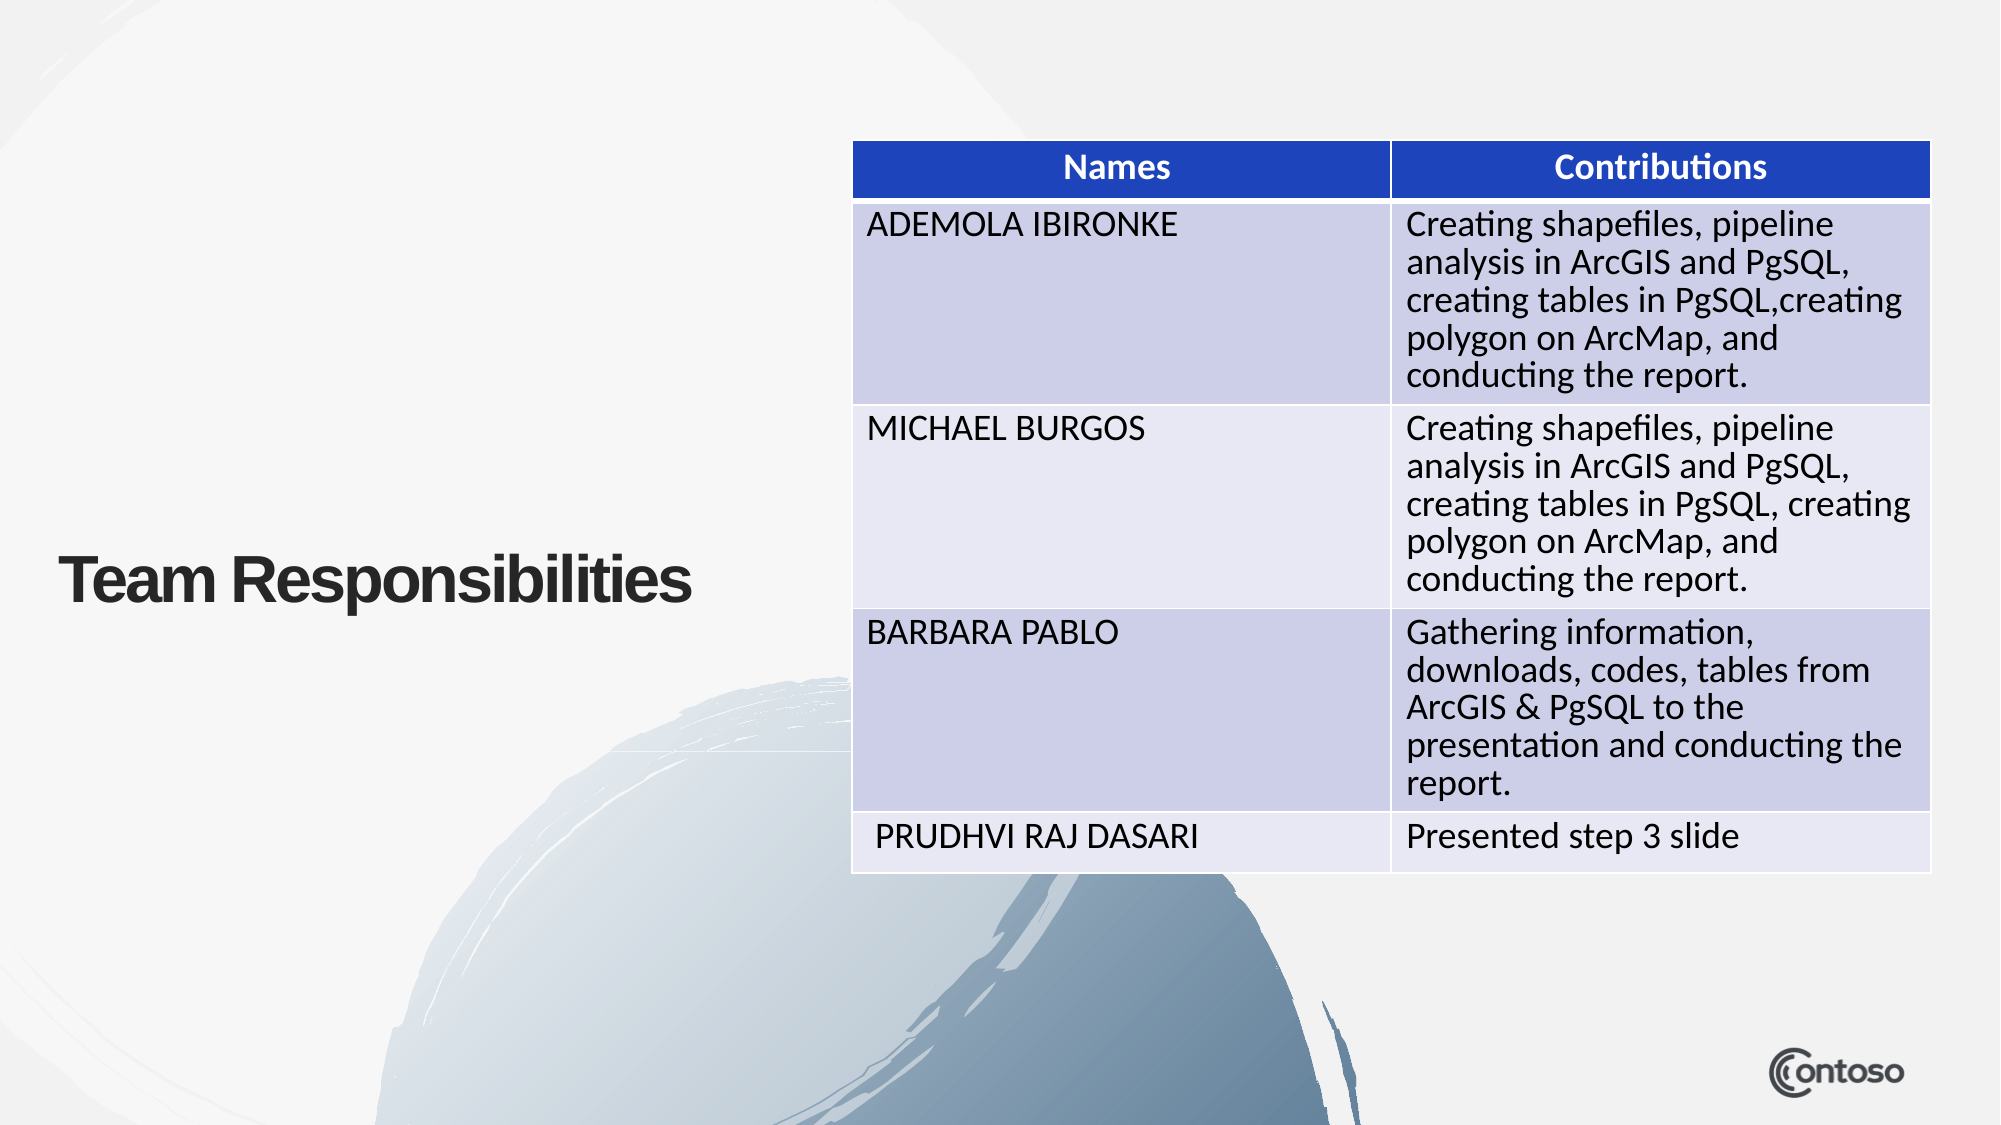

# Team Responsibilities
| Names | Contributions |
| --- | --- |
| ADEMOLA IBIRONKe | Creating shapefiles, pipeline analysis in ArcGIS and PgSQL, creating tables in PgSQL,creating polygon on ArcMap, and conducting the report. |
| MICHAEL BURGOS | Creating shapefiles, pipeline analysis in ArcGIS and PgSQL, creating tables in PgSQL, creating polygon on ArcMap, and conducting the report. |
| BARBARA PABLO | Gathering information, downloads, codes, tables from ArcGIS & PgSQL to the presentation and conducting the report. |
| PRUDHVI RAJ DASARI | Presented step 3 slide |